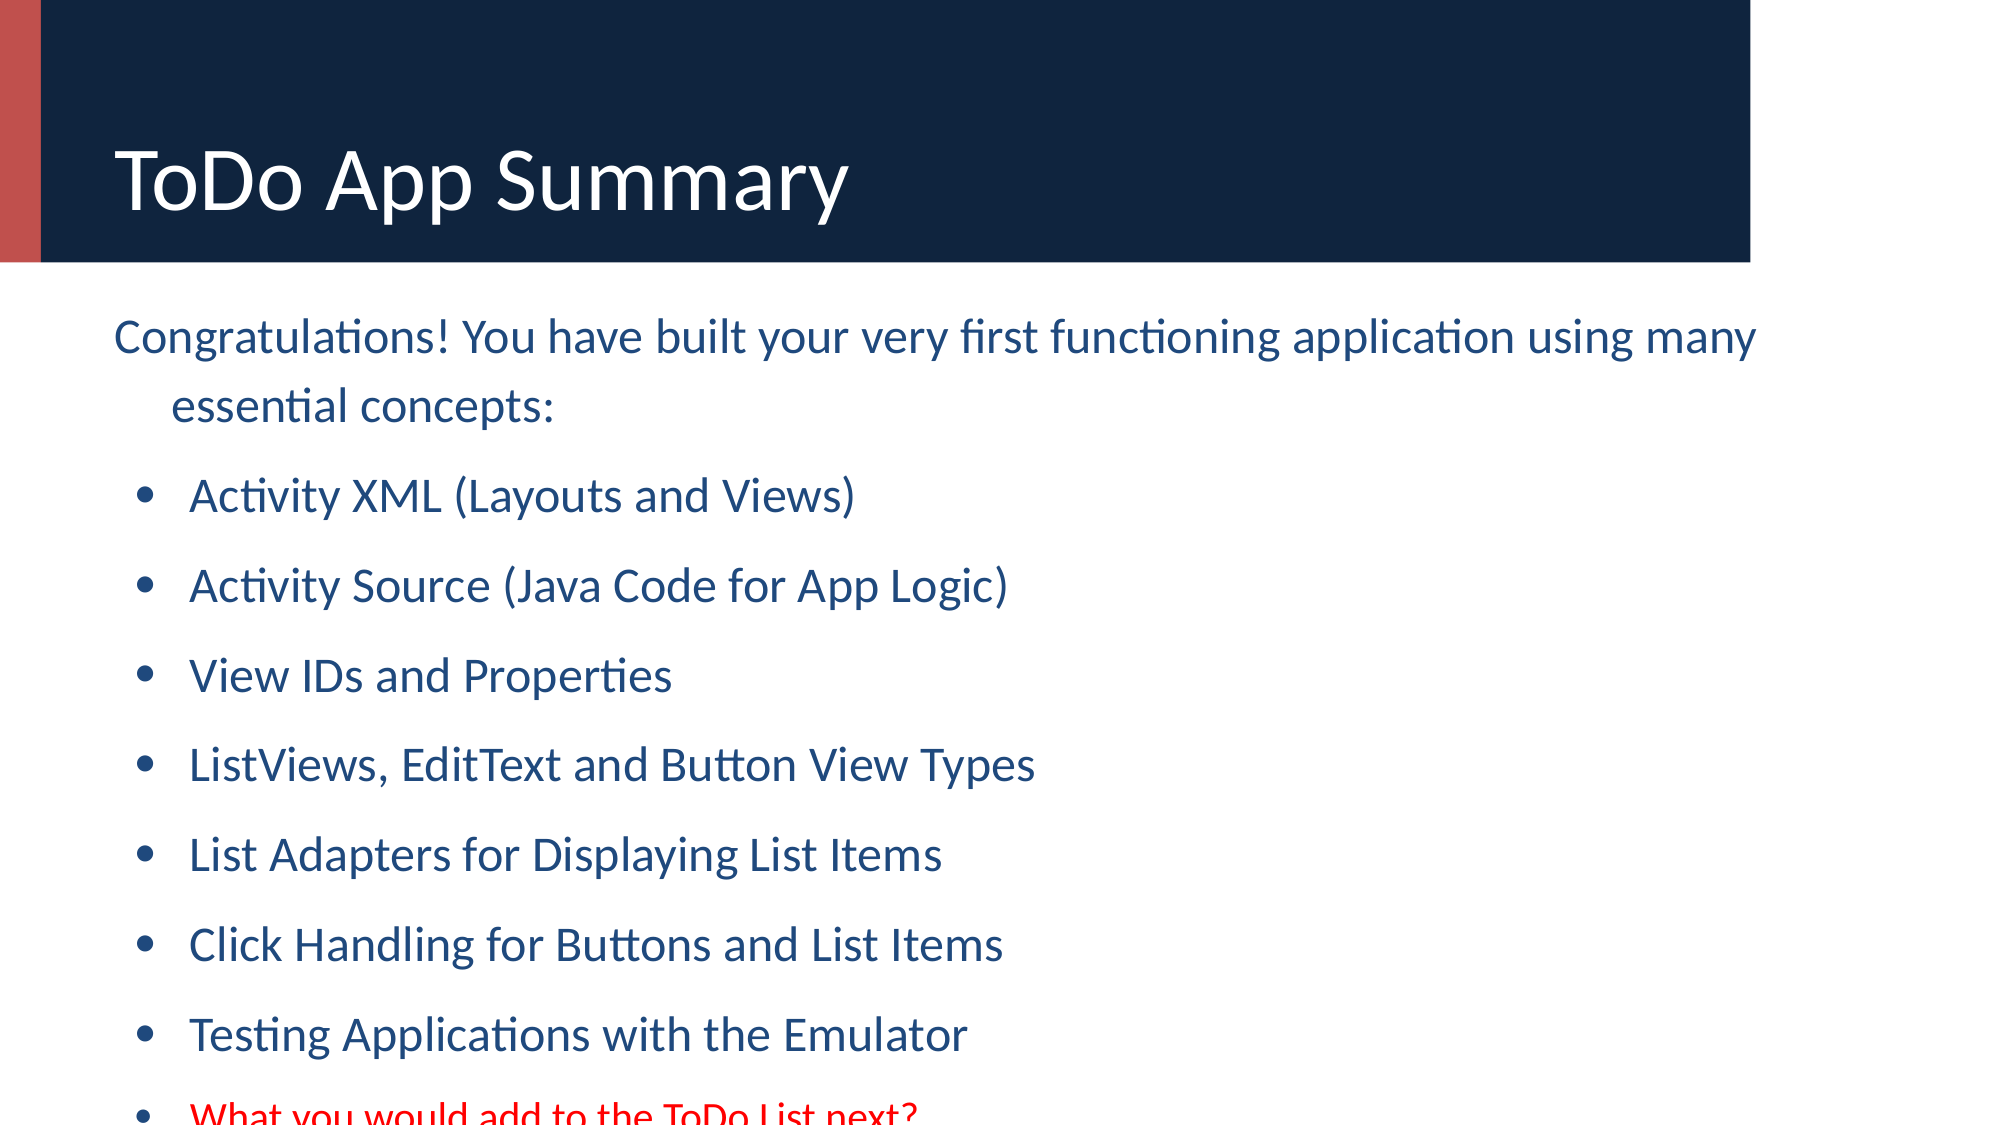

# ToDo App Summary
Congratulations! You have built your very first functioning application using many essential concepts:
Activity XML (Layouts and Views)
Activity Source (Java Code for App Logic)
View IDs and Properties
ListViews, EditText and Button View Types
List Adapters for Displaying List Items
Click Handling for Buttons and List Items
Testing Applications with the Emulator
What you would add to the ToDo List next?